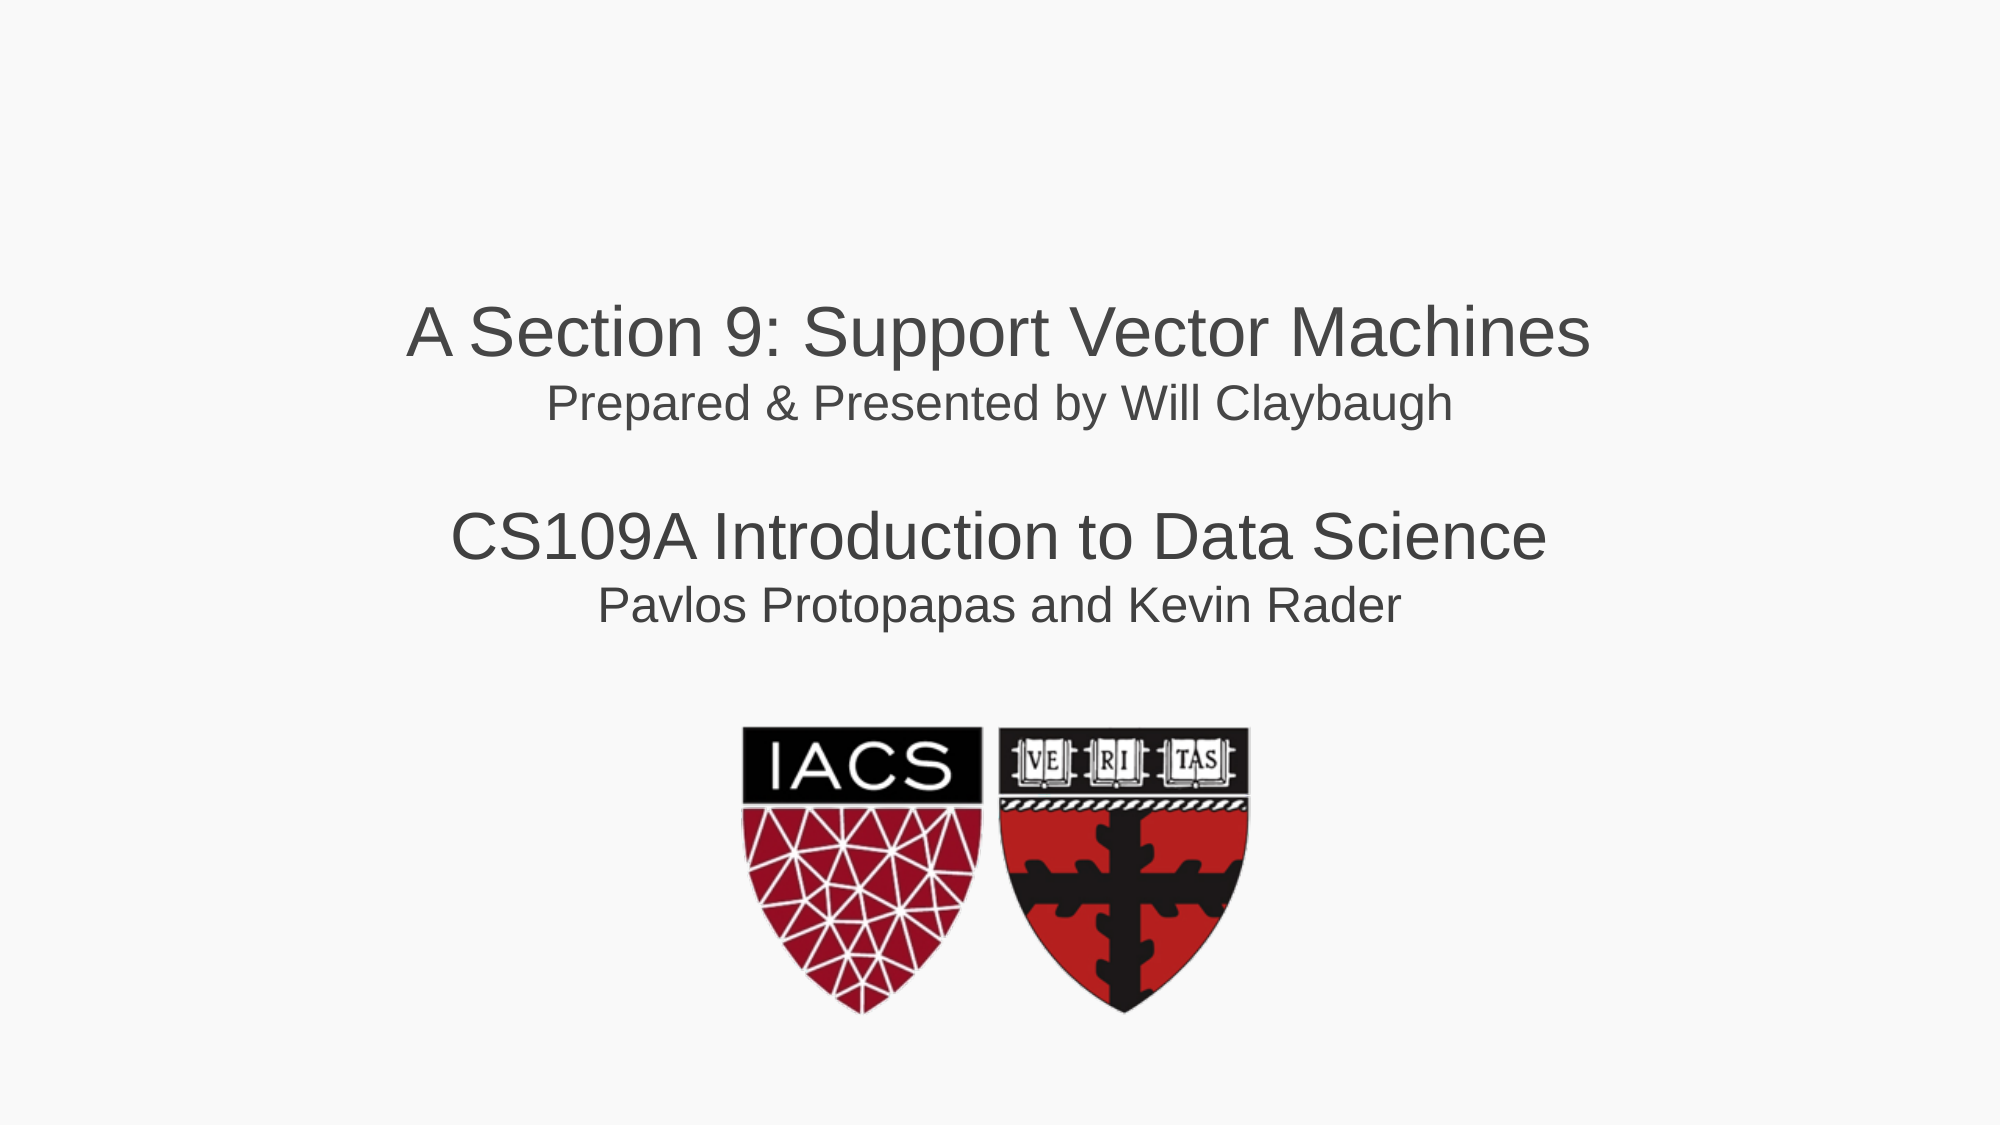

# A Section 9: Support Vector Machines Prepared & Presented by Will Claybaugh